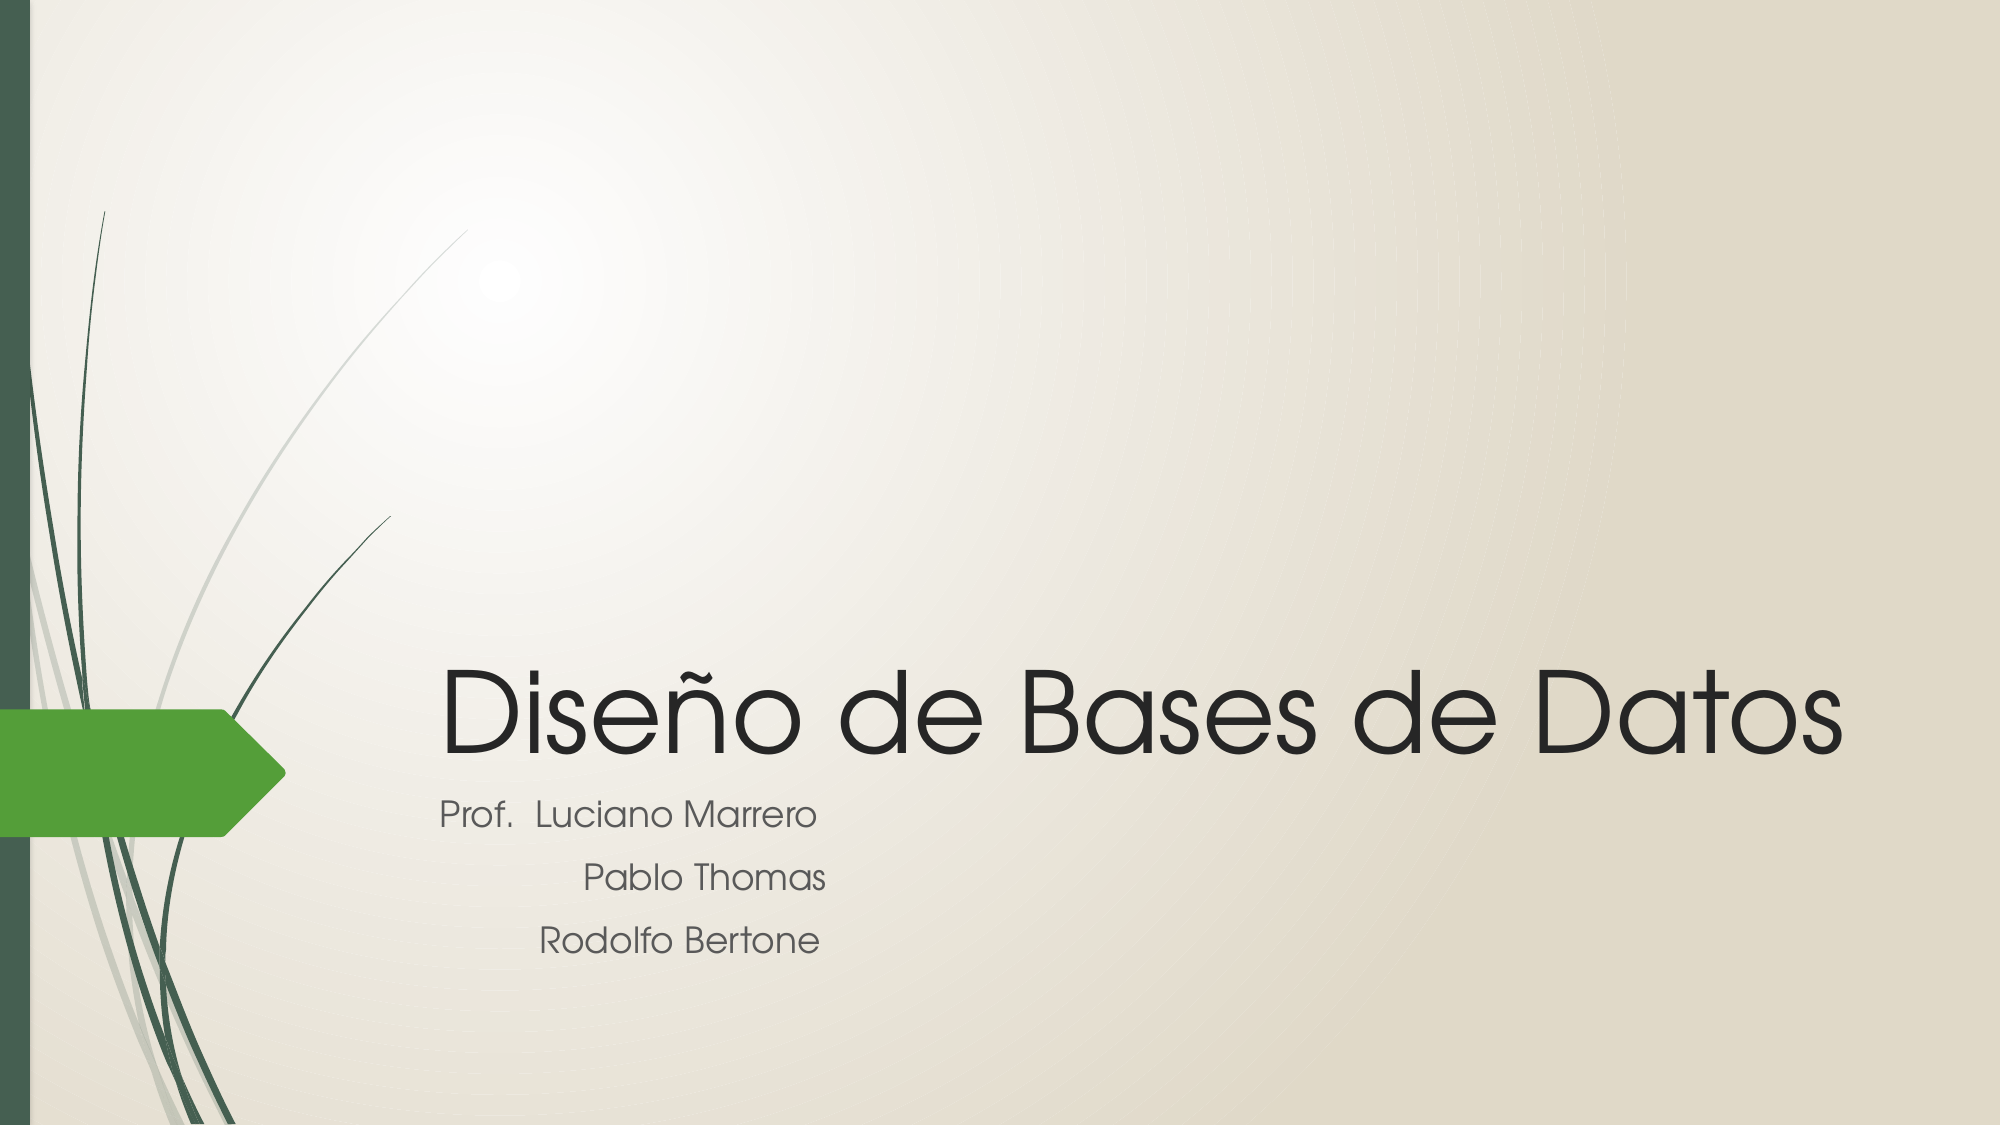

# Diseño de Bases de Datos
Prof.  Luciano Marrero
	Pablo Thomas
          Rodolfo Bertone